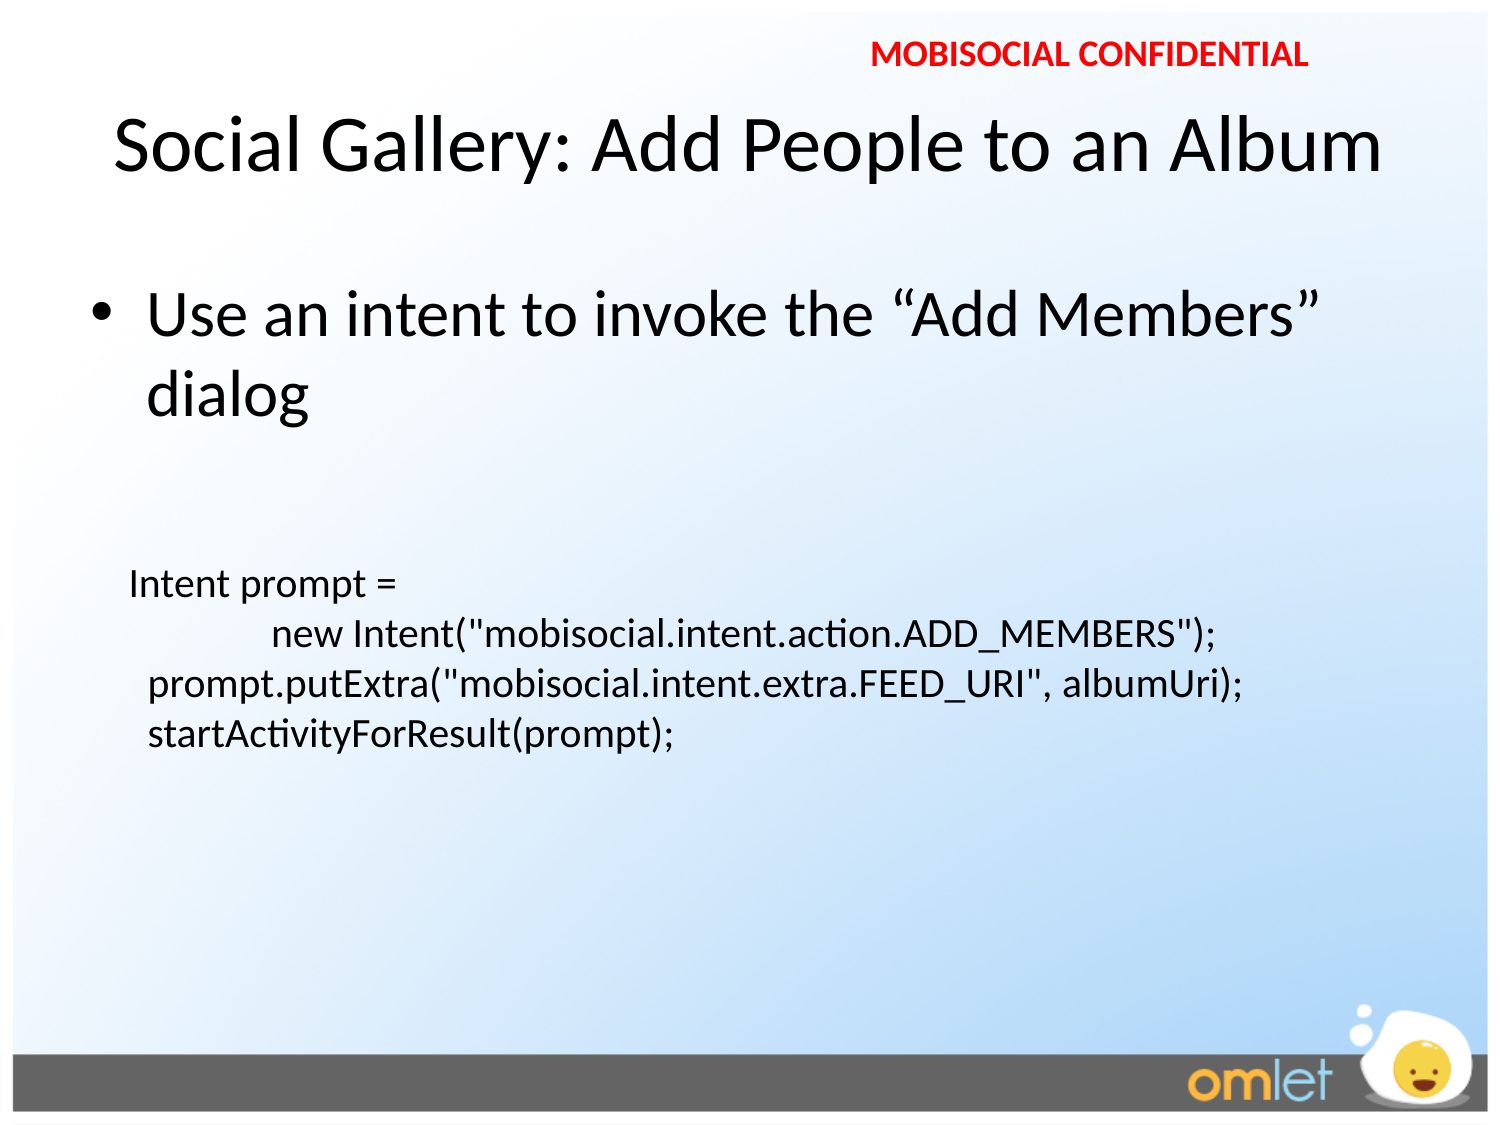

# Social Gallery: Add People to an Album
Use an intent to invoke the “Add Members” dialog
Intent prompt =
               new Intent("mobisocial.intent.action.ADD_MEMBERS");
  prompt.putExtra("mobisocial.intent.extra.FEED_URI", albumUri);
  startActivityForResult(prompt);